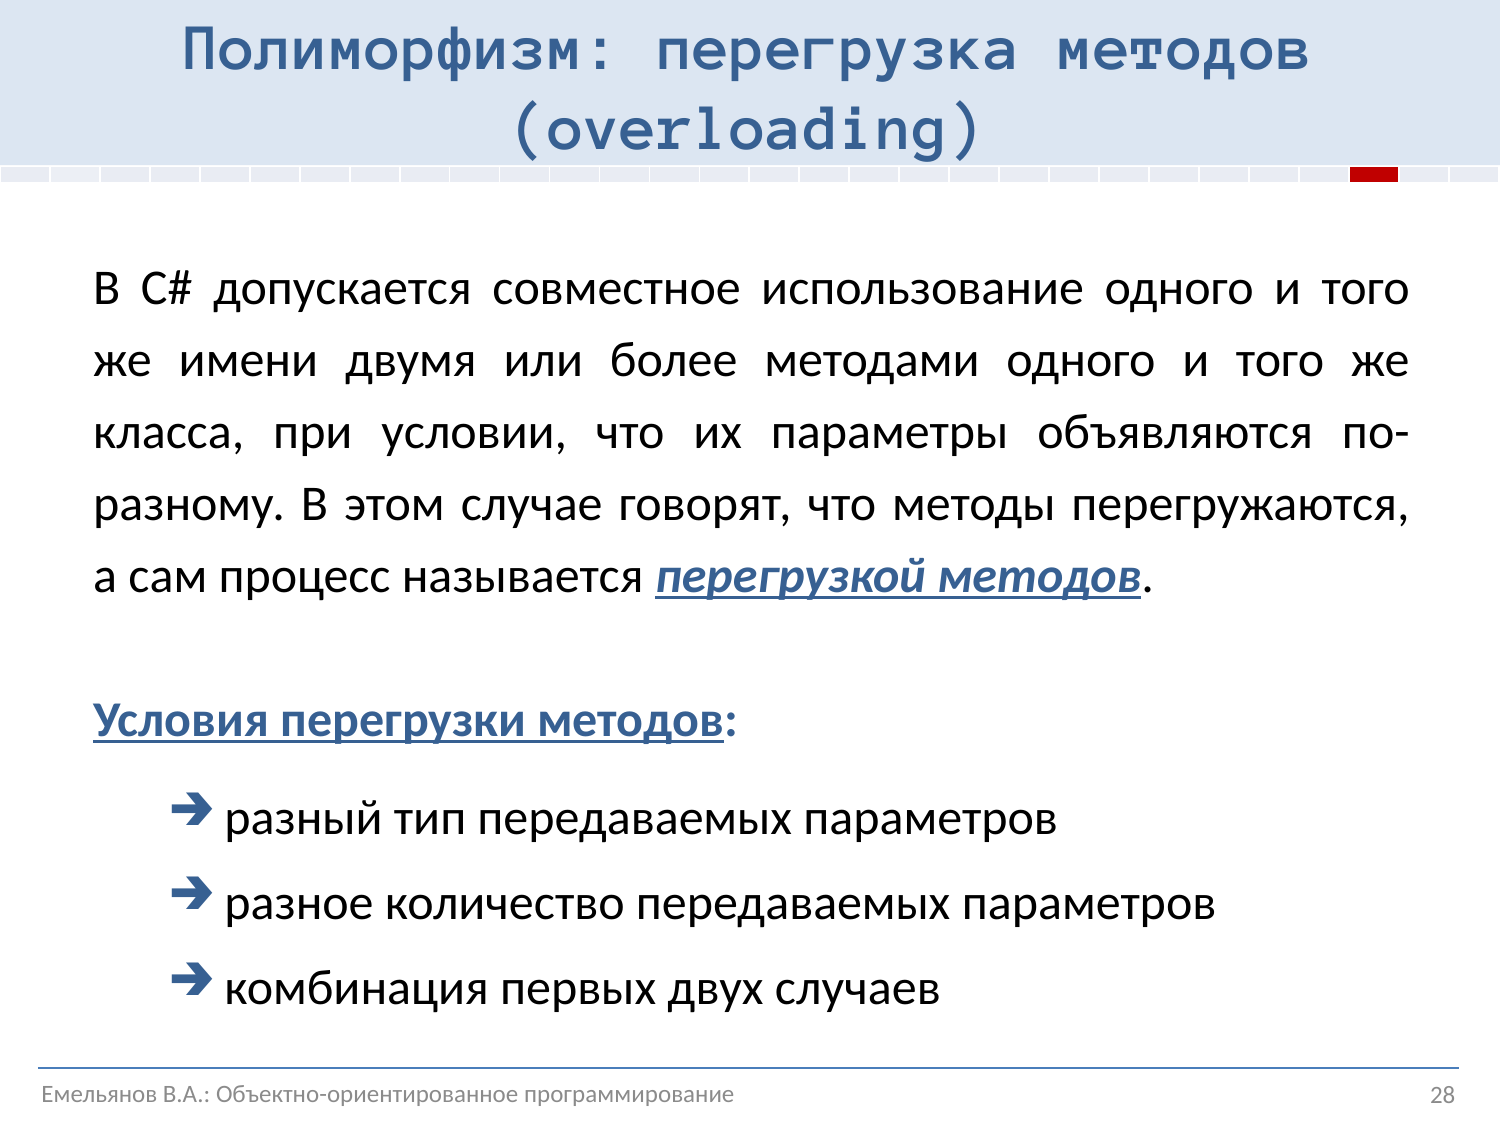

Полиморфизм: перегрузка методов (overloading)
|  |  |  |  |  |  |  |  |  |  |  |  |  |  |  |  |  |  |  |  |  |  |  |  |  |  |  |  |  |  |
| --- | --- | --- | --- | --- | --- | --- | --- | --- | --- | --- | --- | --- | --- | --- | --- | --- | --- | --- | --- | --- | --- | --- | --- | --- | --- | --- | --- | --- | --- |
В C# допускается совместное использование одного и того же имени двумя или более методами одного и того же класса, при условии, что их параметры объявляются по-разному. В этом случае говорят, что методы перегружаются, а сам процесс называется перегрузкой методов.
Условия перегрузки методов:
разный тип передаваемых параметров
разное количество передаваемых параметров
комбинация первых двух случаев
Емельянов В.А.: Объектно-ориентированное программирование
28